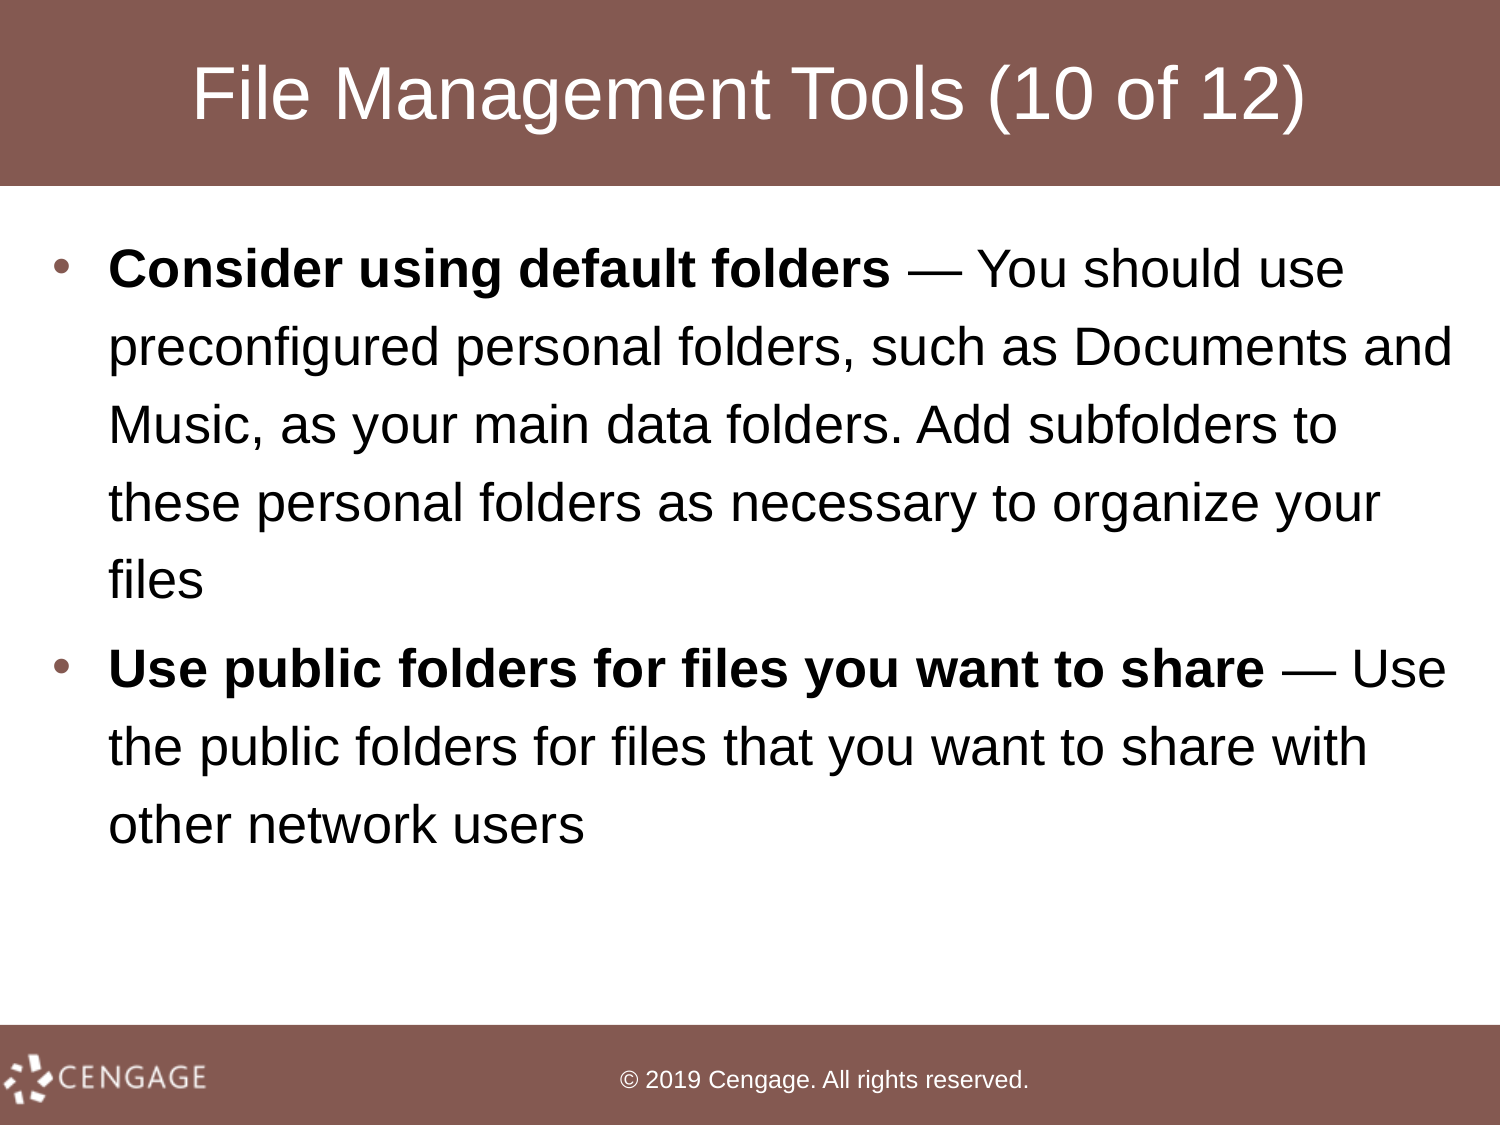

# File Management Tools (10 of 12)
Consider using default folders — You should use preconfigured personal folders, such as Documents and Music, as your main data folders. Add subfolders to these personal folders as necessary to organize your files
Use public folders for files you want to share — Use the public folders for files that you want to share with other network users